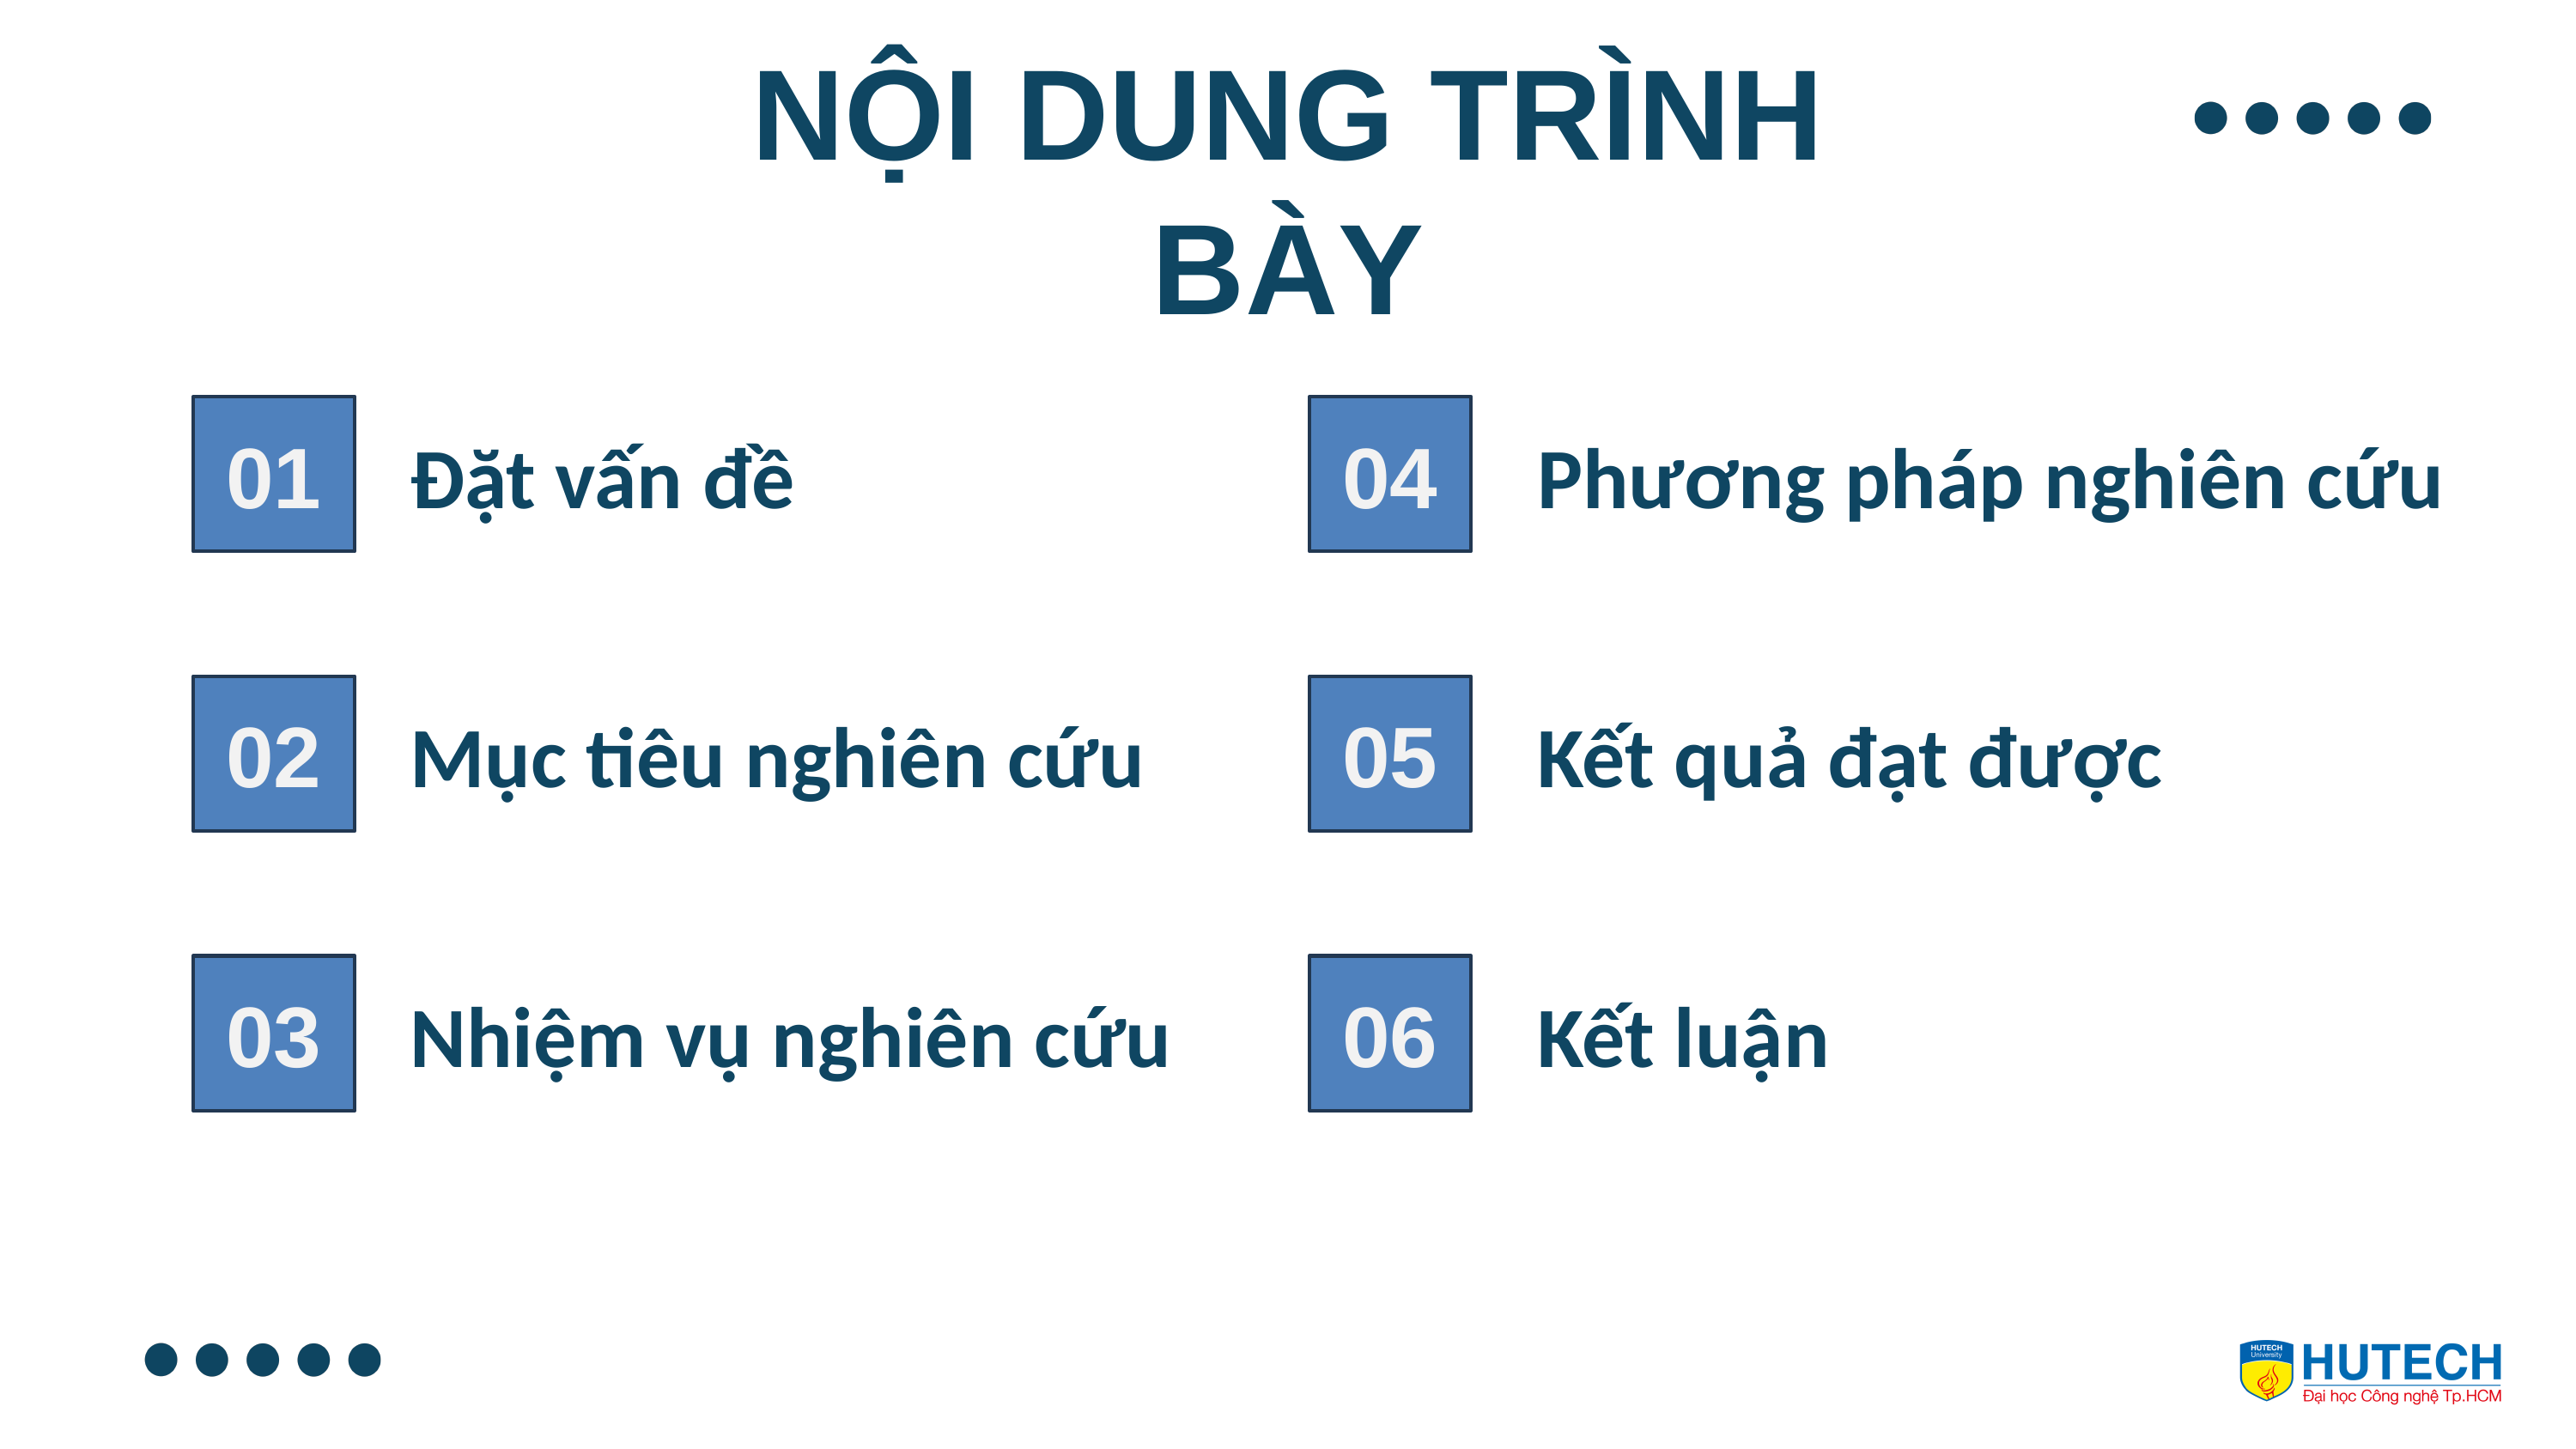

NỘI DUNG TRÌNH BÀY
01
04
Đặt vấn đề
Phương pháp nghiên cứu
02
05
Mục tiêu nghiên cứu
Kết quả đạt được
03
06
Nhiệm vụ nghiên cứu
Kết luận